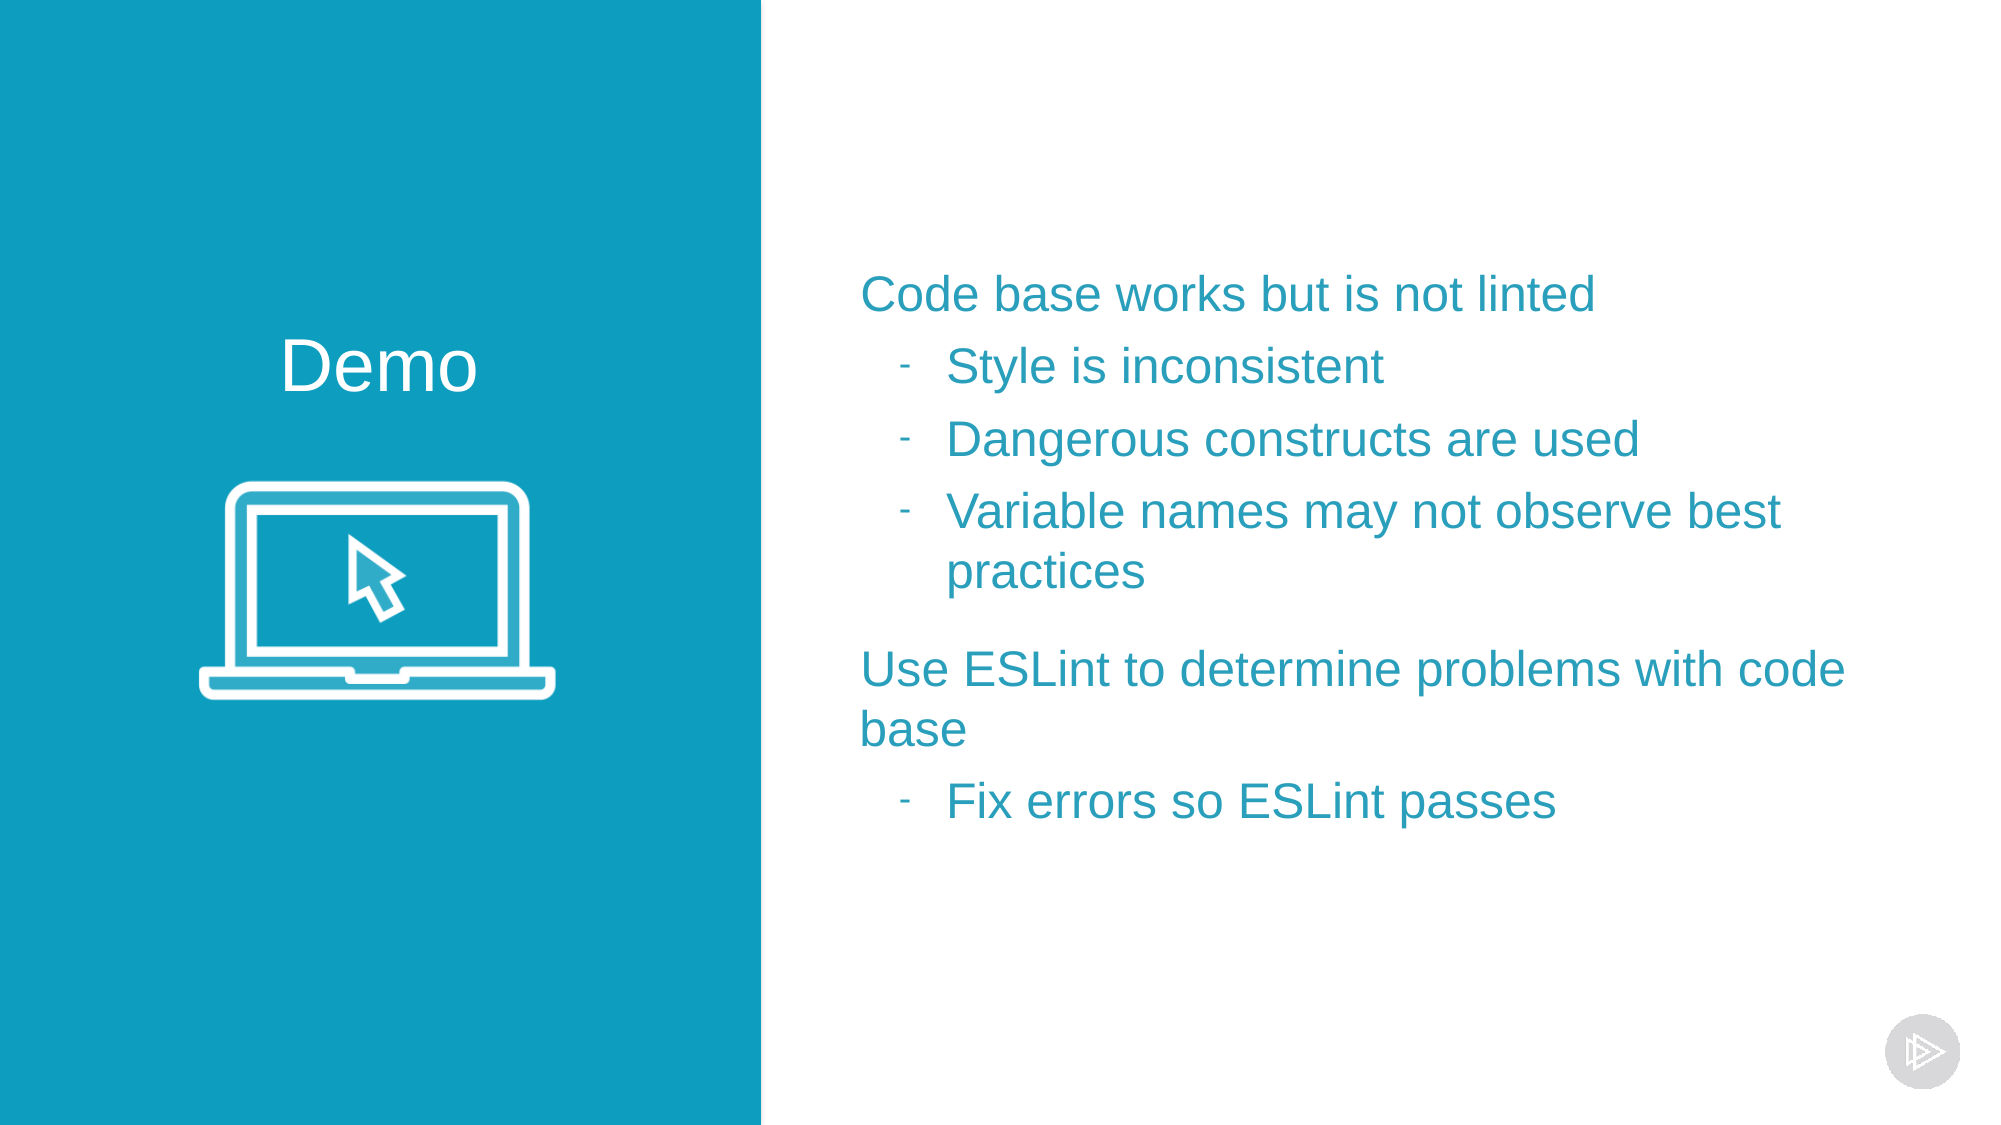

Code base works but is not linted
Style is inconsistent
Dangerous constructs are used
Variable names may not observe best practices
Use ESLint to determine problems with code base
Fix errors so ESLint passes